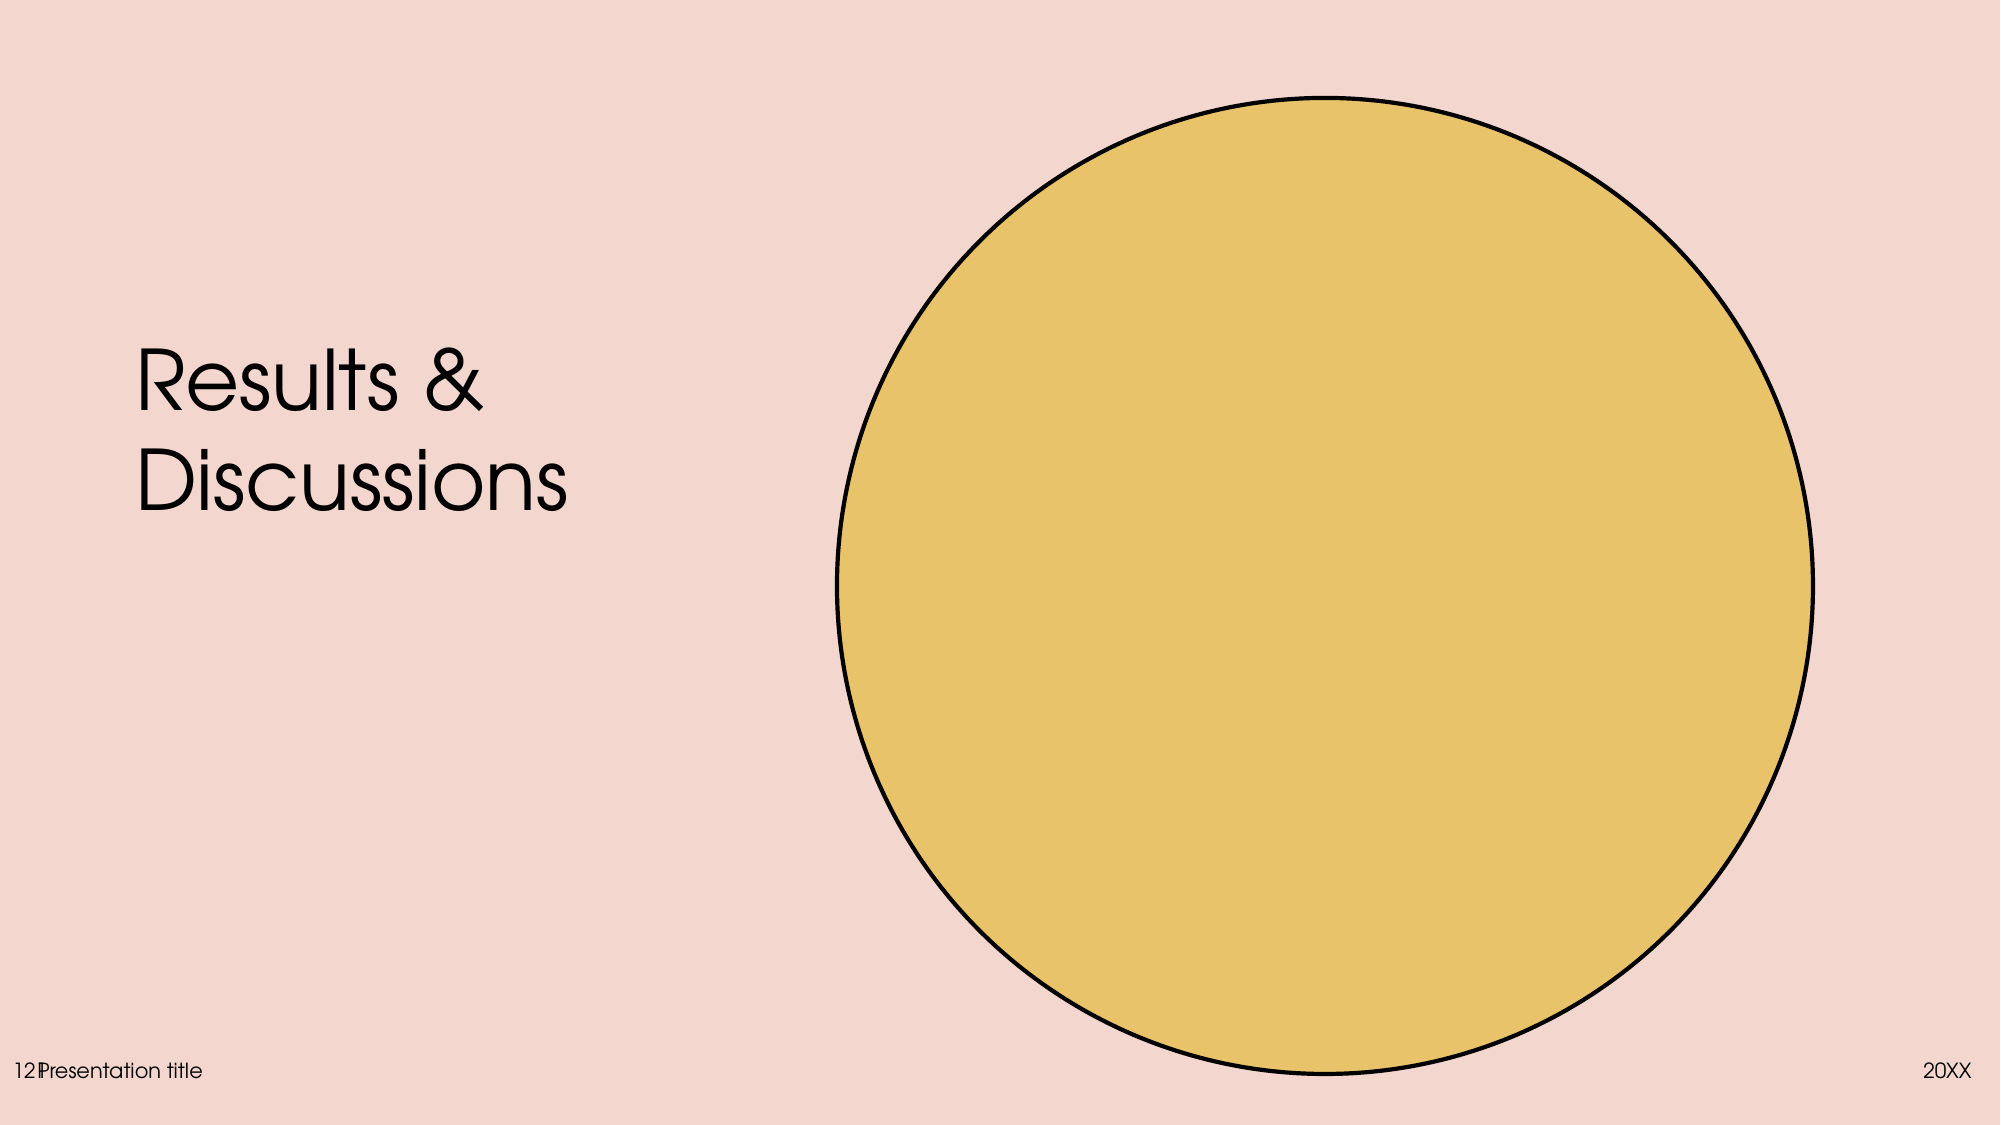

# Results & Discussions

121
Presentation title
20XX